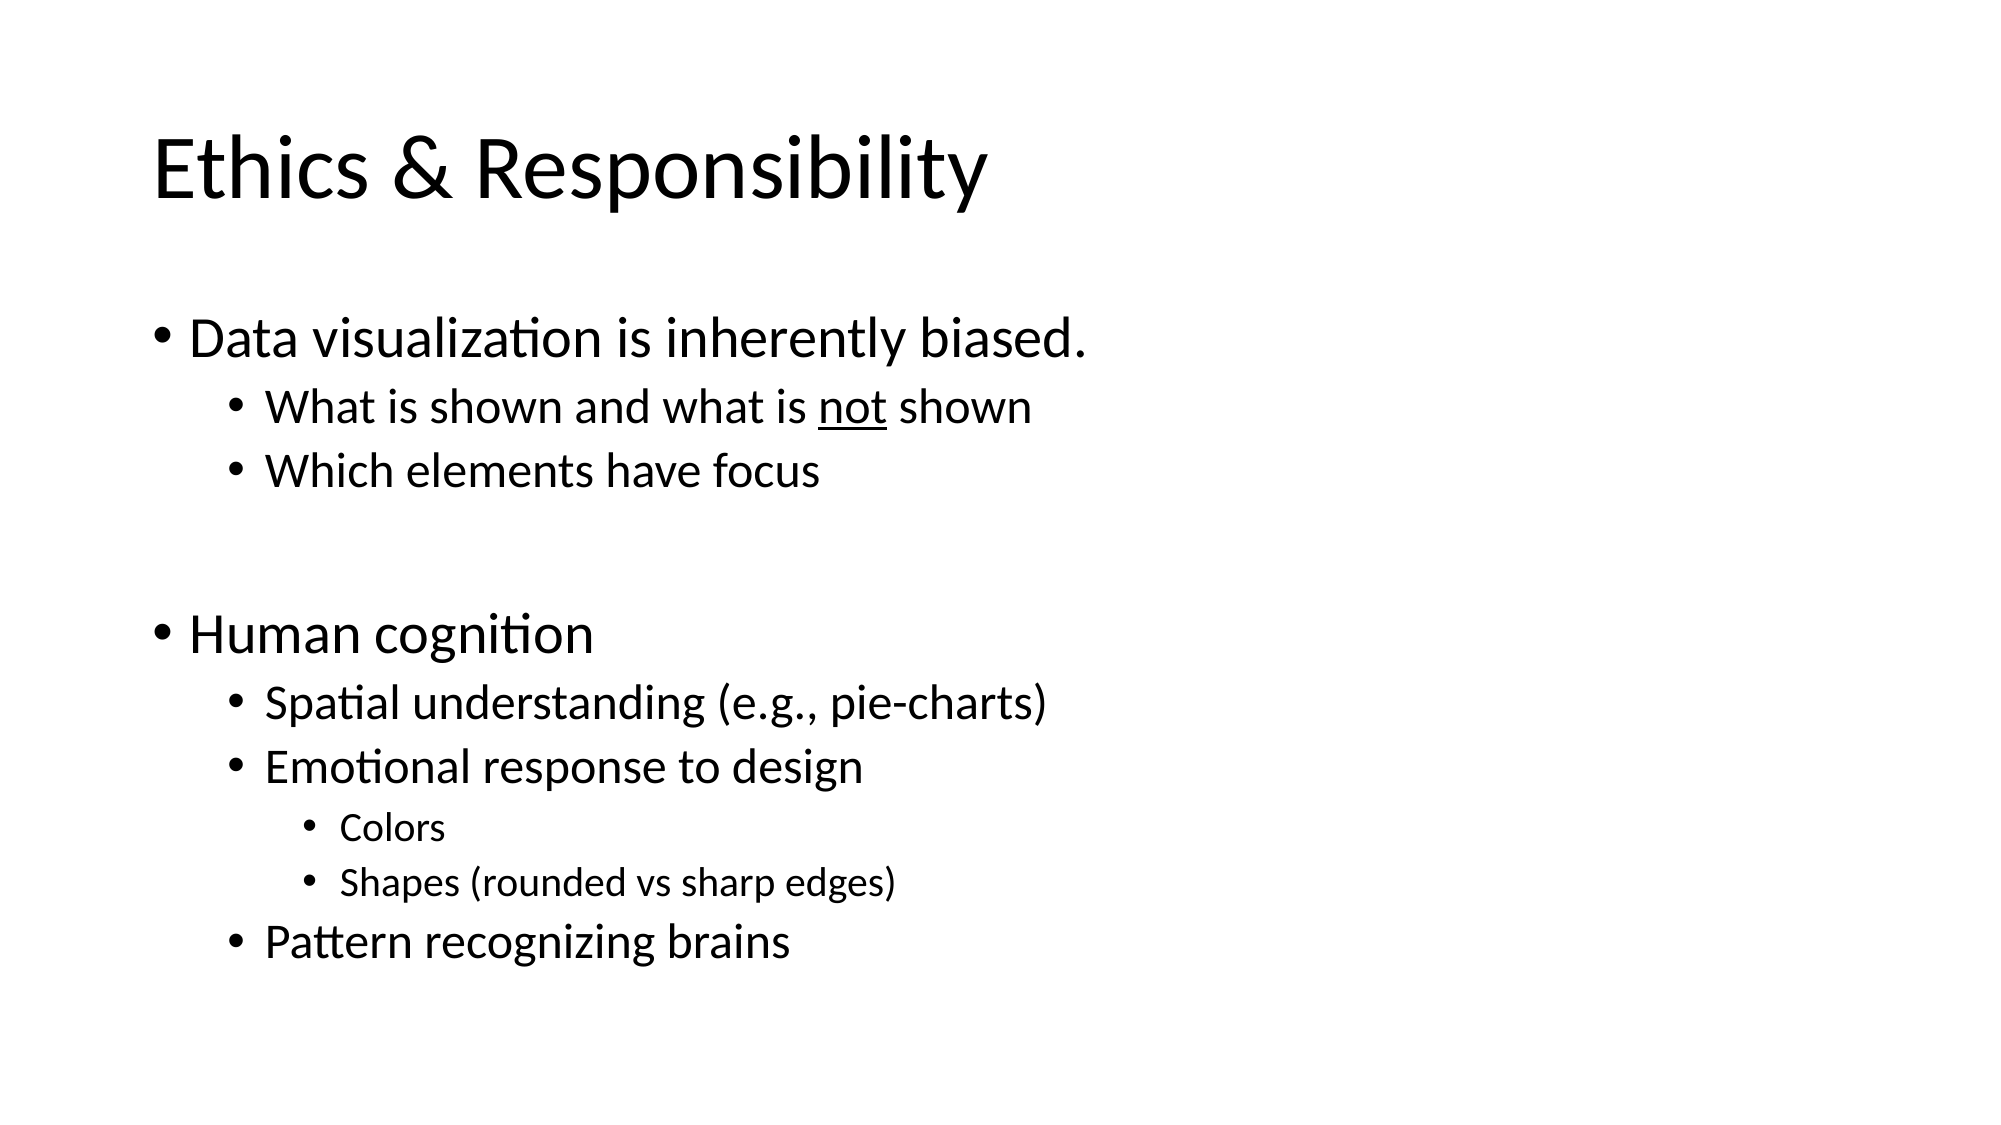

# Ethics & Responsibility
Data visualization is inherently biased.
What is shown and what is not shown
Which elements have focus

Human cognition
Spatial understanding (e.g., pie-charts)
Emotional response to design
Colors
Shapes (rounded vs sharp edges)
Pattern recognizing brains